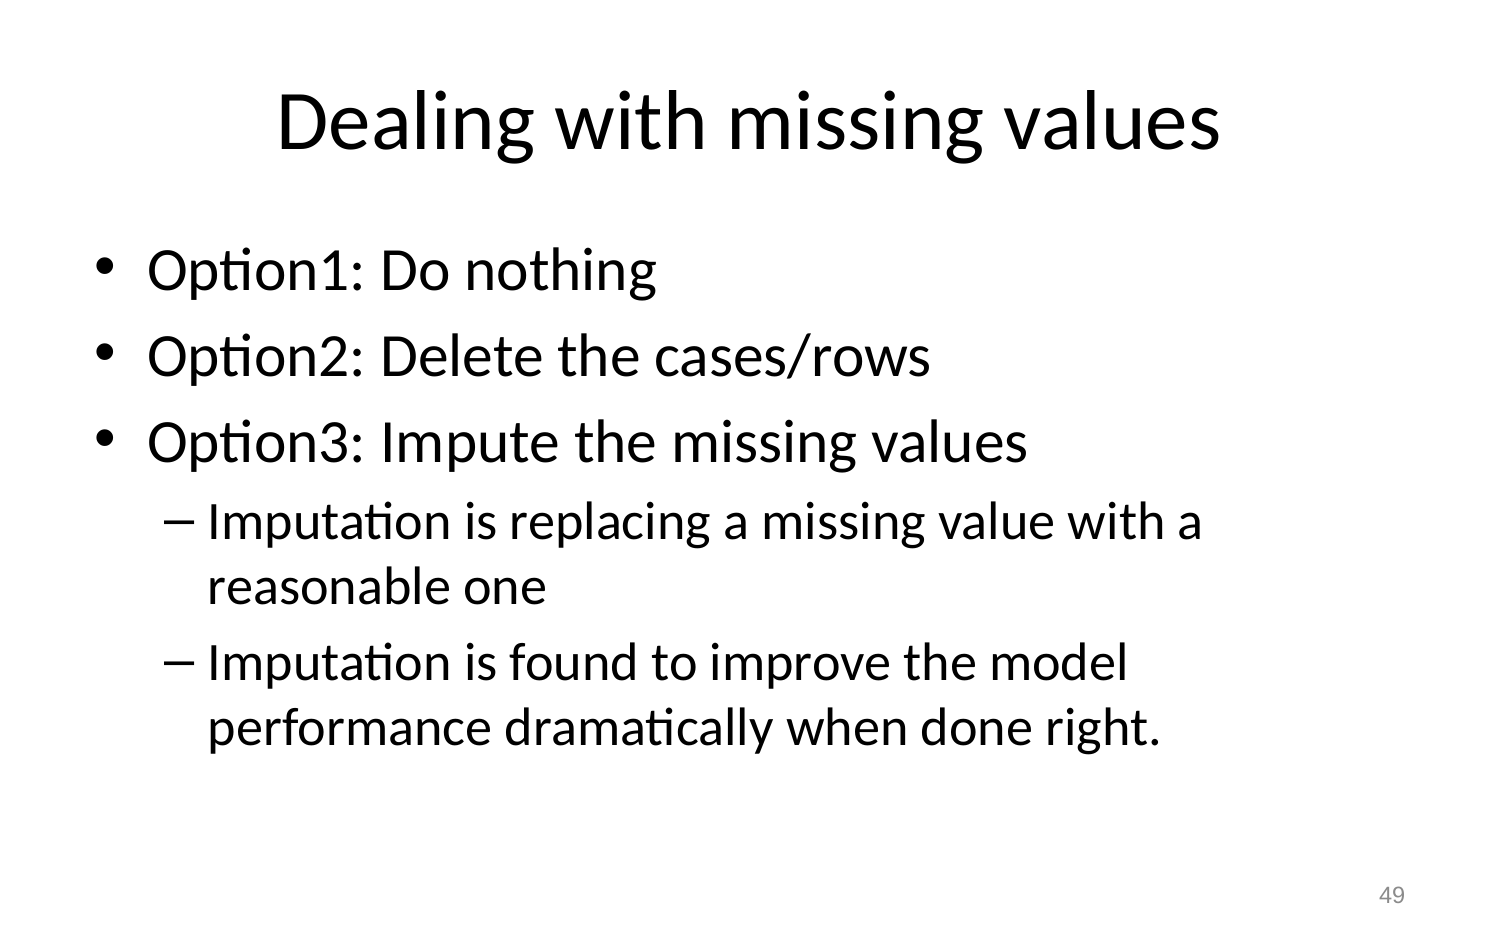

# Dealing with missing values
Option1: Do nothing
Option2: Delete the cases/rows
Option3: Impute the missing values
Imputation is replacing a missing value with a reasonable one
Imputation is found to improve the model performance dramatically when done right.
49